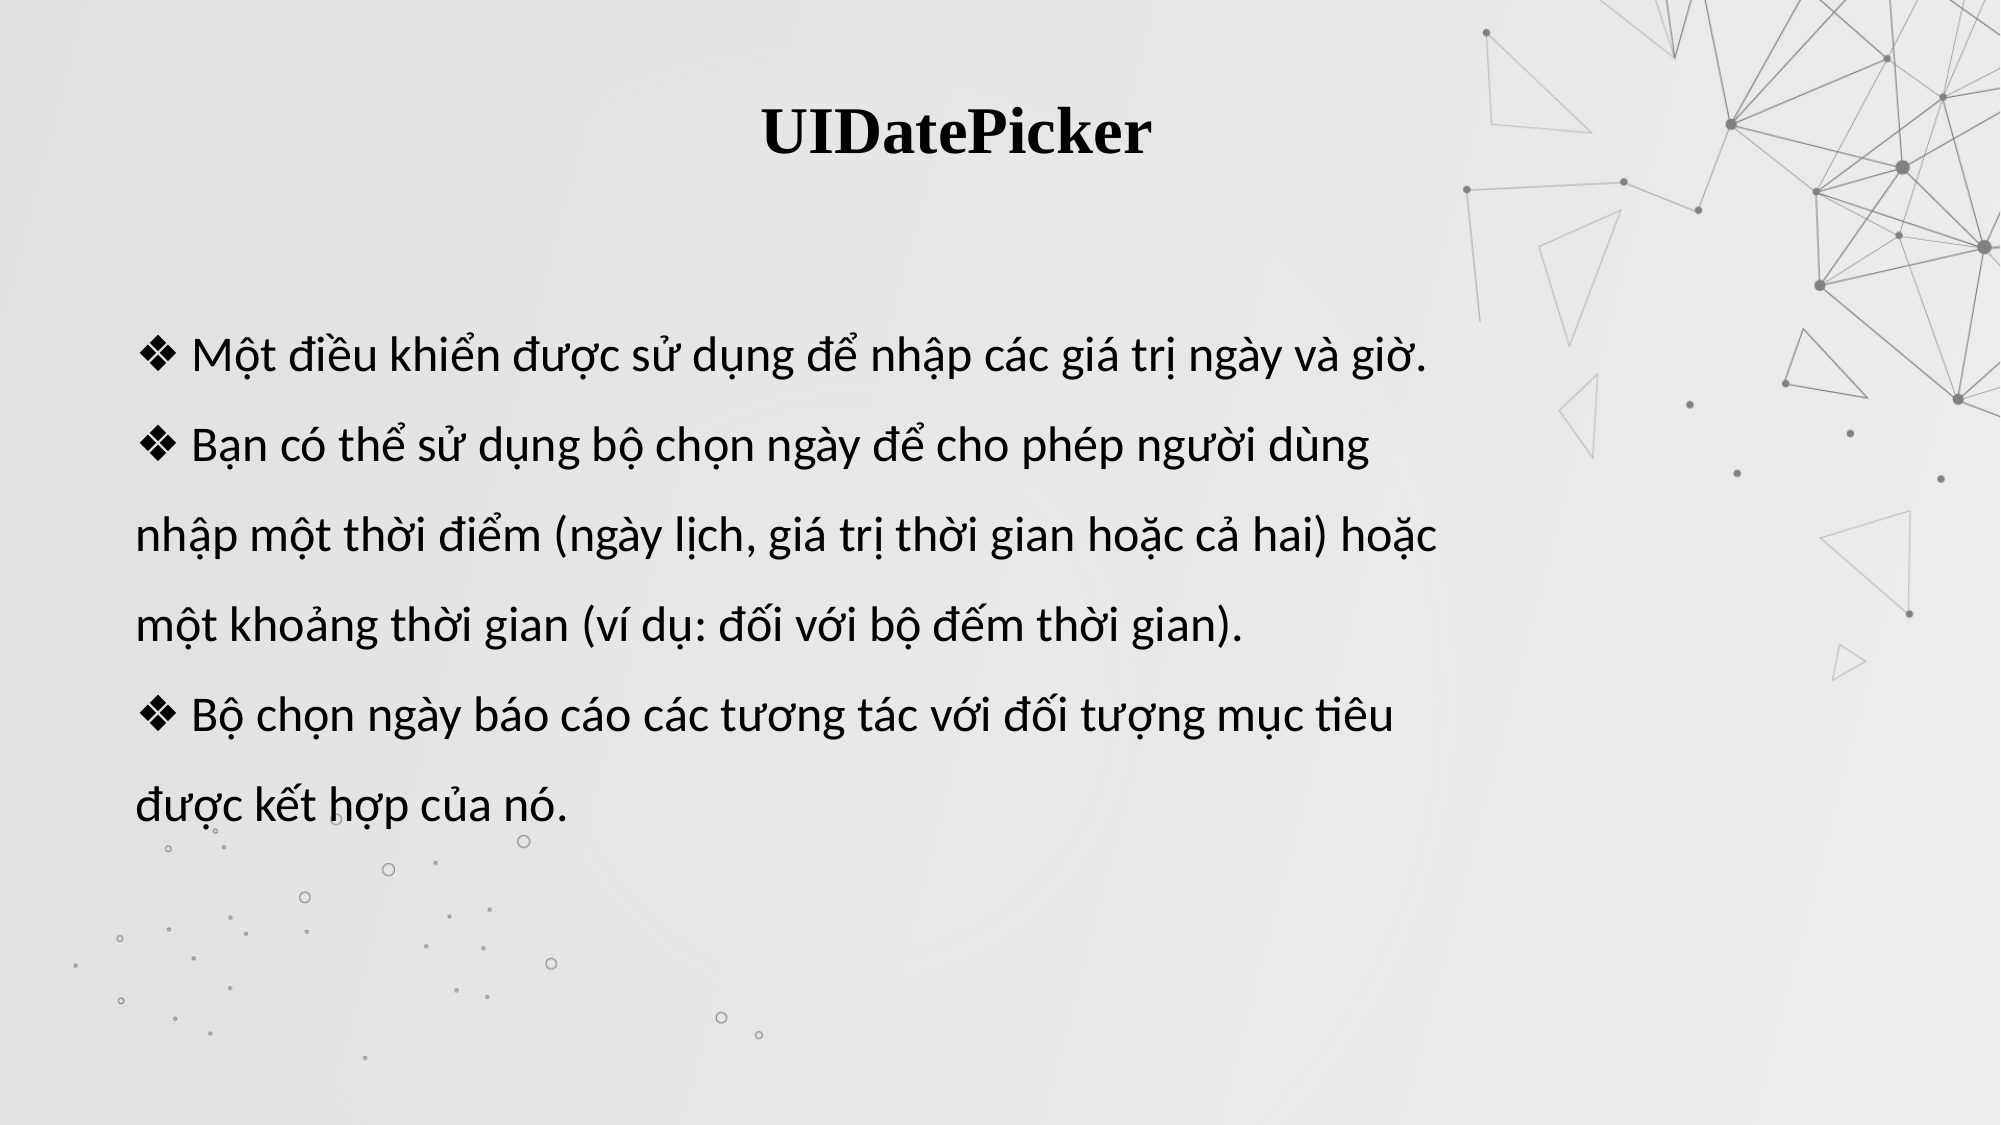

# UIDatePicker
❖ Một điều khiển được sử dụng để nhập các giá trị ngày và giờ.
❖ Bạn có thể sử dụng bộ chọn ngày để cho phép người dùng nhập một thời điểm (ngày lịch, giá trị thời gian hoặc cả hai) hoặc một khoảng thời gian (ví dụ: đối với bộ đếm thời gian).
❖ Bộ chọn ngày báo cáo các tương tác với đối tượng mục tiêu được kết hợp của nó.